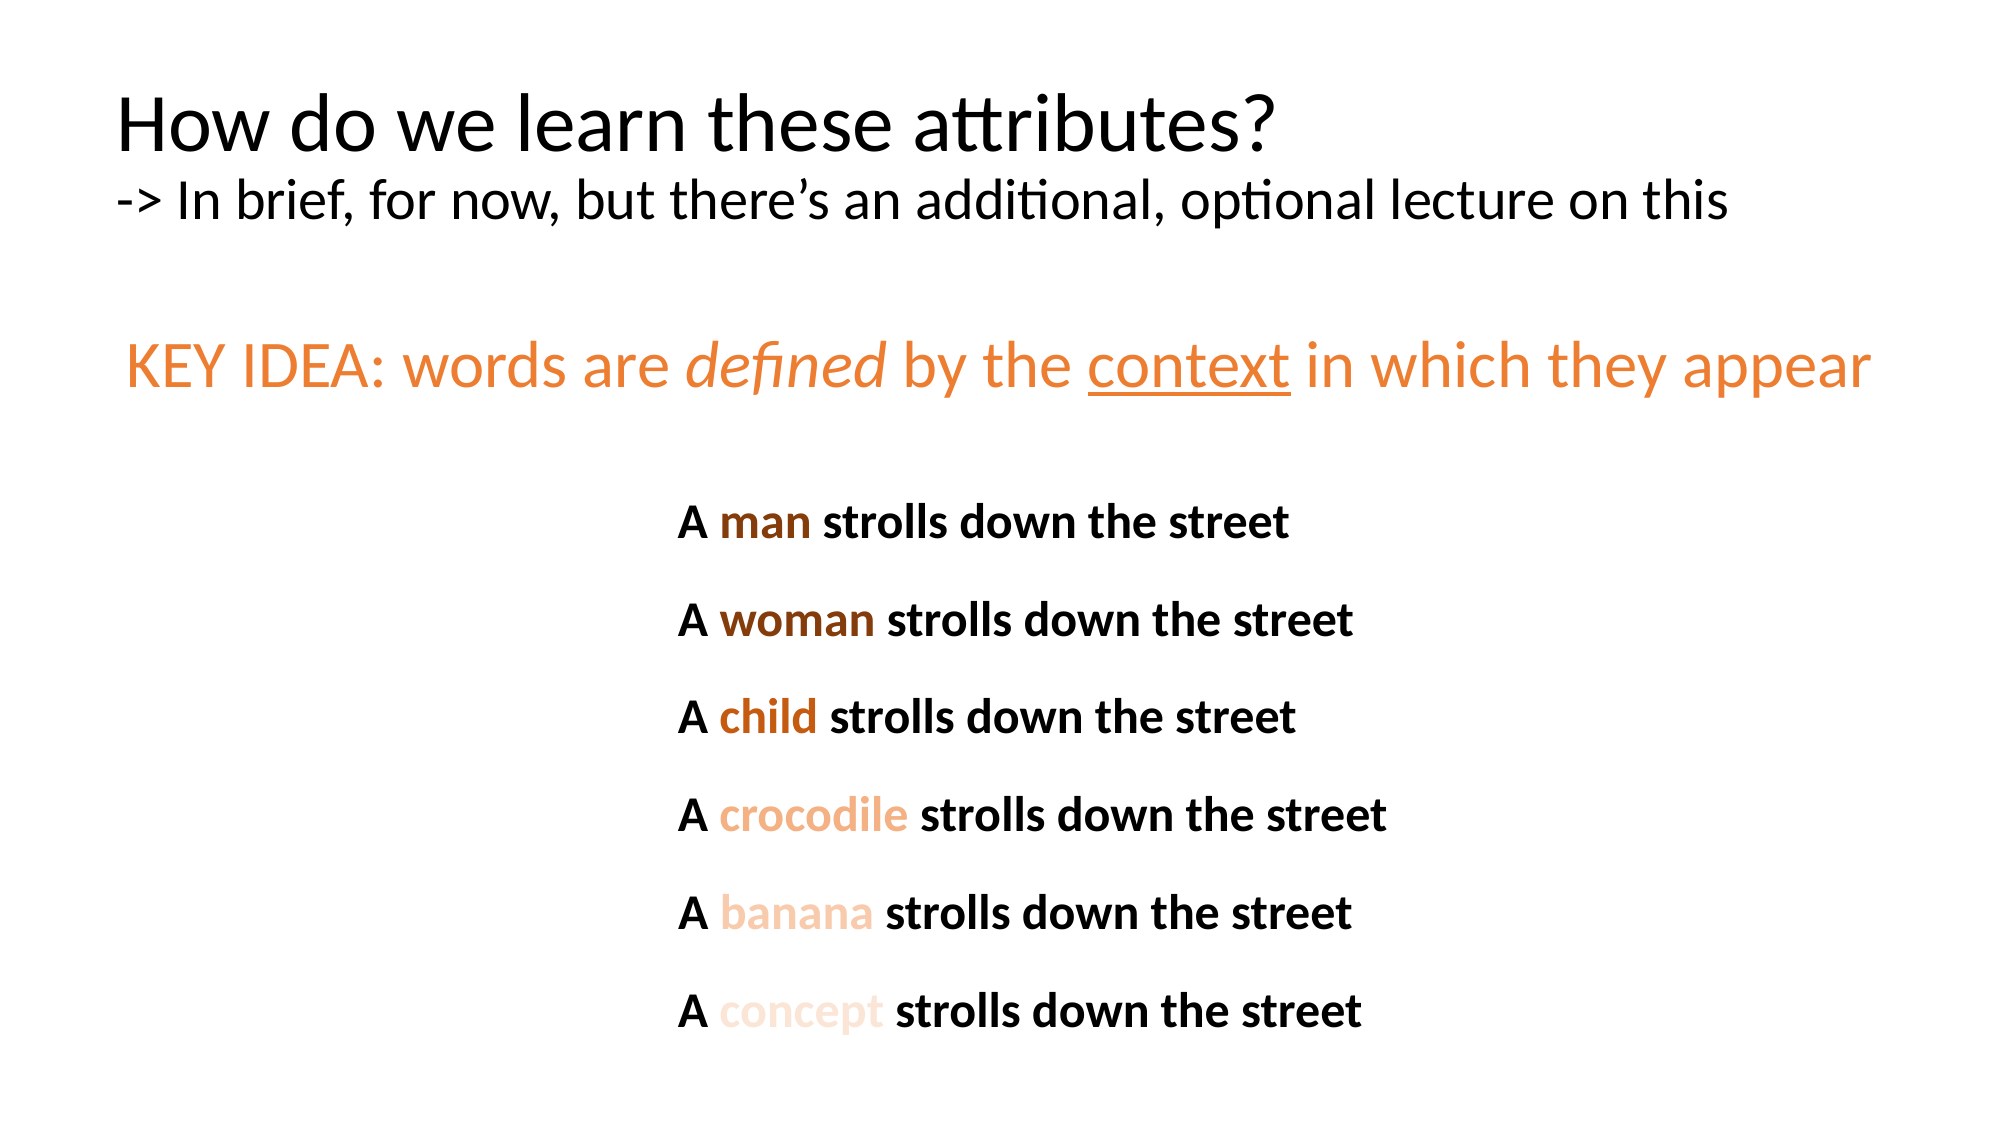

# How do we learn these attributes? -> In brief, for now, but there’s an additional, optional lecture on this
KEY IDEA: words are defined by the context in which they appear
A man strolls down the street
A woman strolls down the street
A child strolls down the street
A crocodile strolls down the street
A banana strolls down the street
A concept strolls down the street